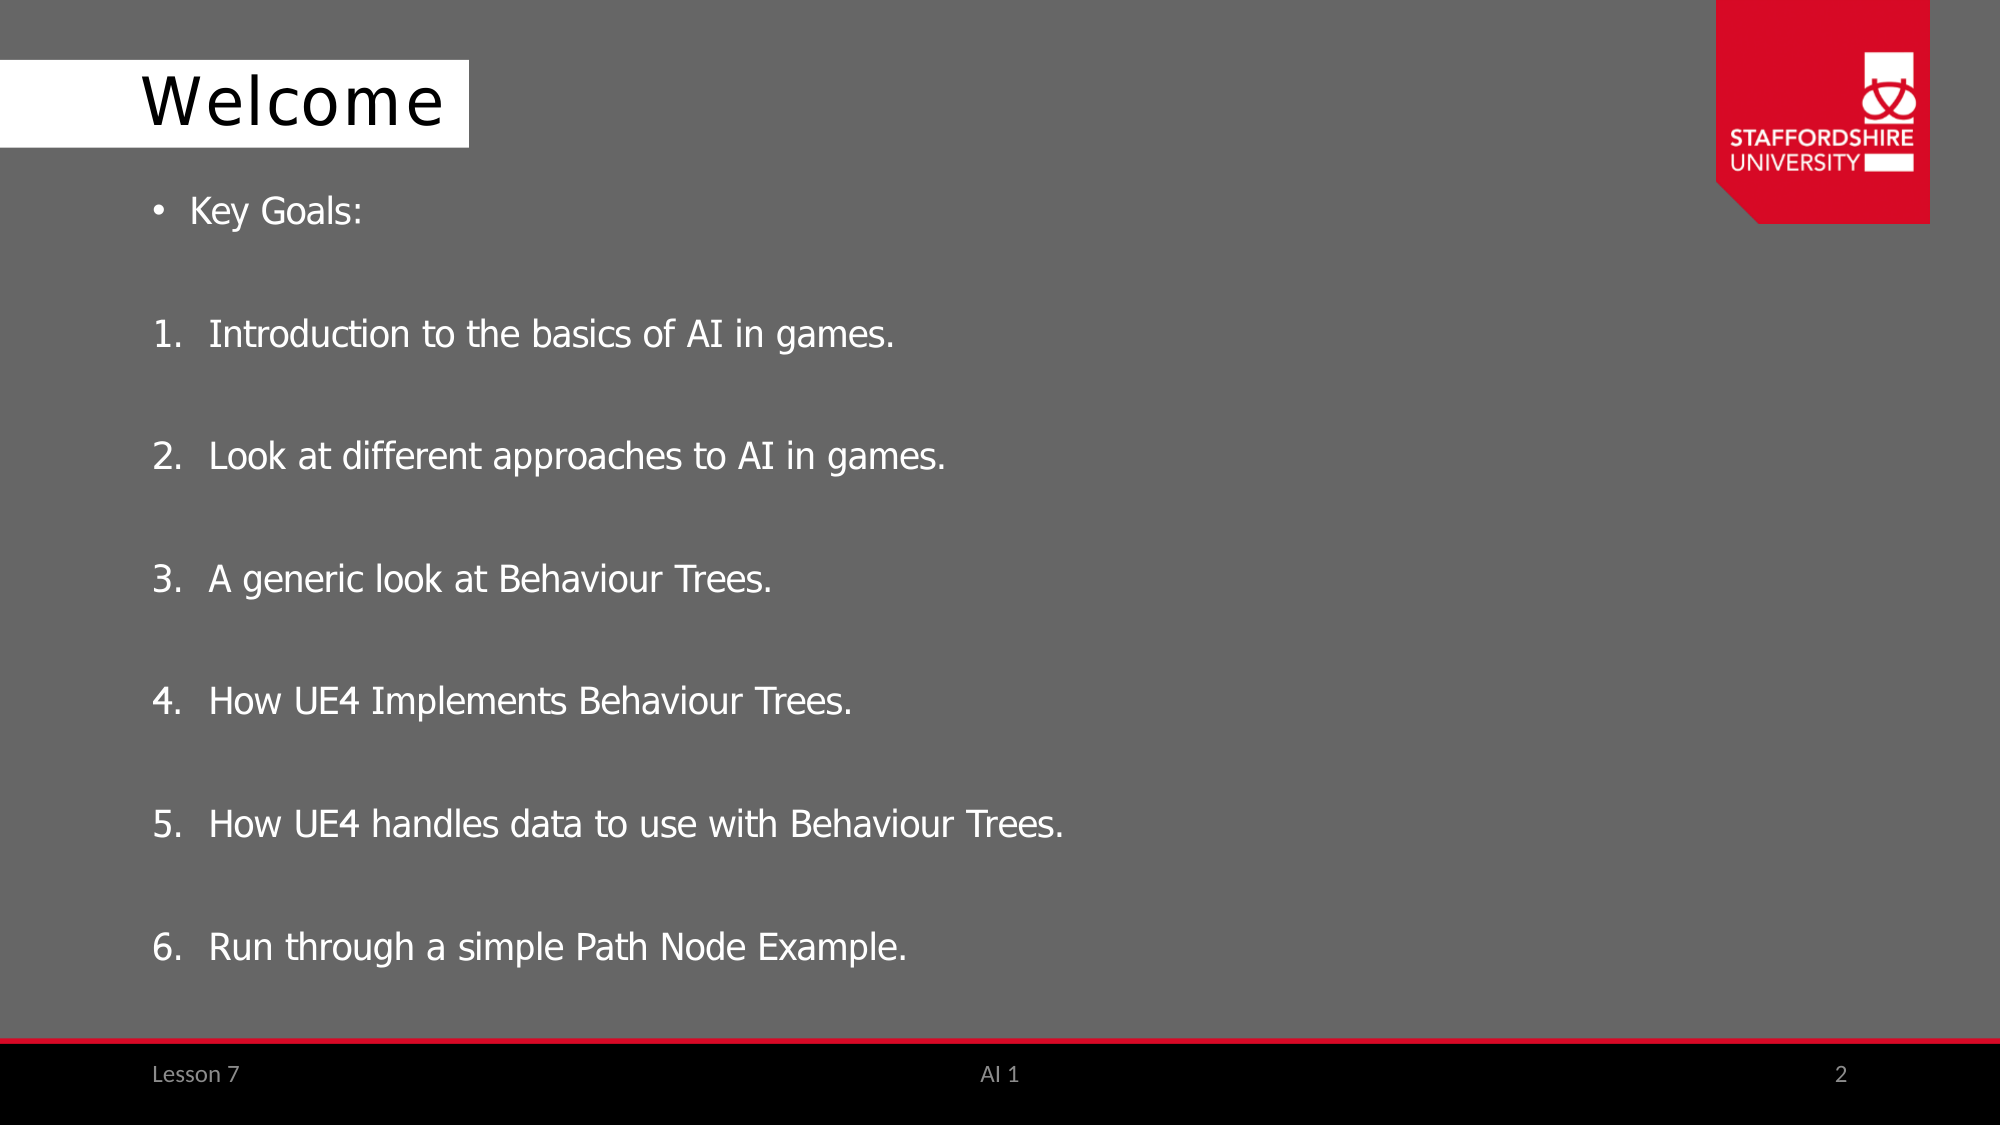

# Welcome
Key Goals:

Introduction to the basics of AI in games.

Look at different approaches to AI in games.

A generic look at Behaviour Trees.

How UE4 Implements Behaviour Trees.

How UE4 handles data to use with Behaviour Trees.

Run through a simple Path Node Example.

Lesson 7
AI 1
2